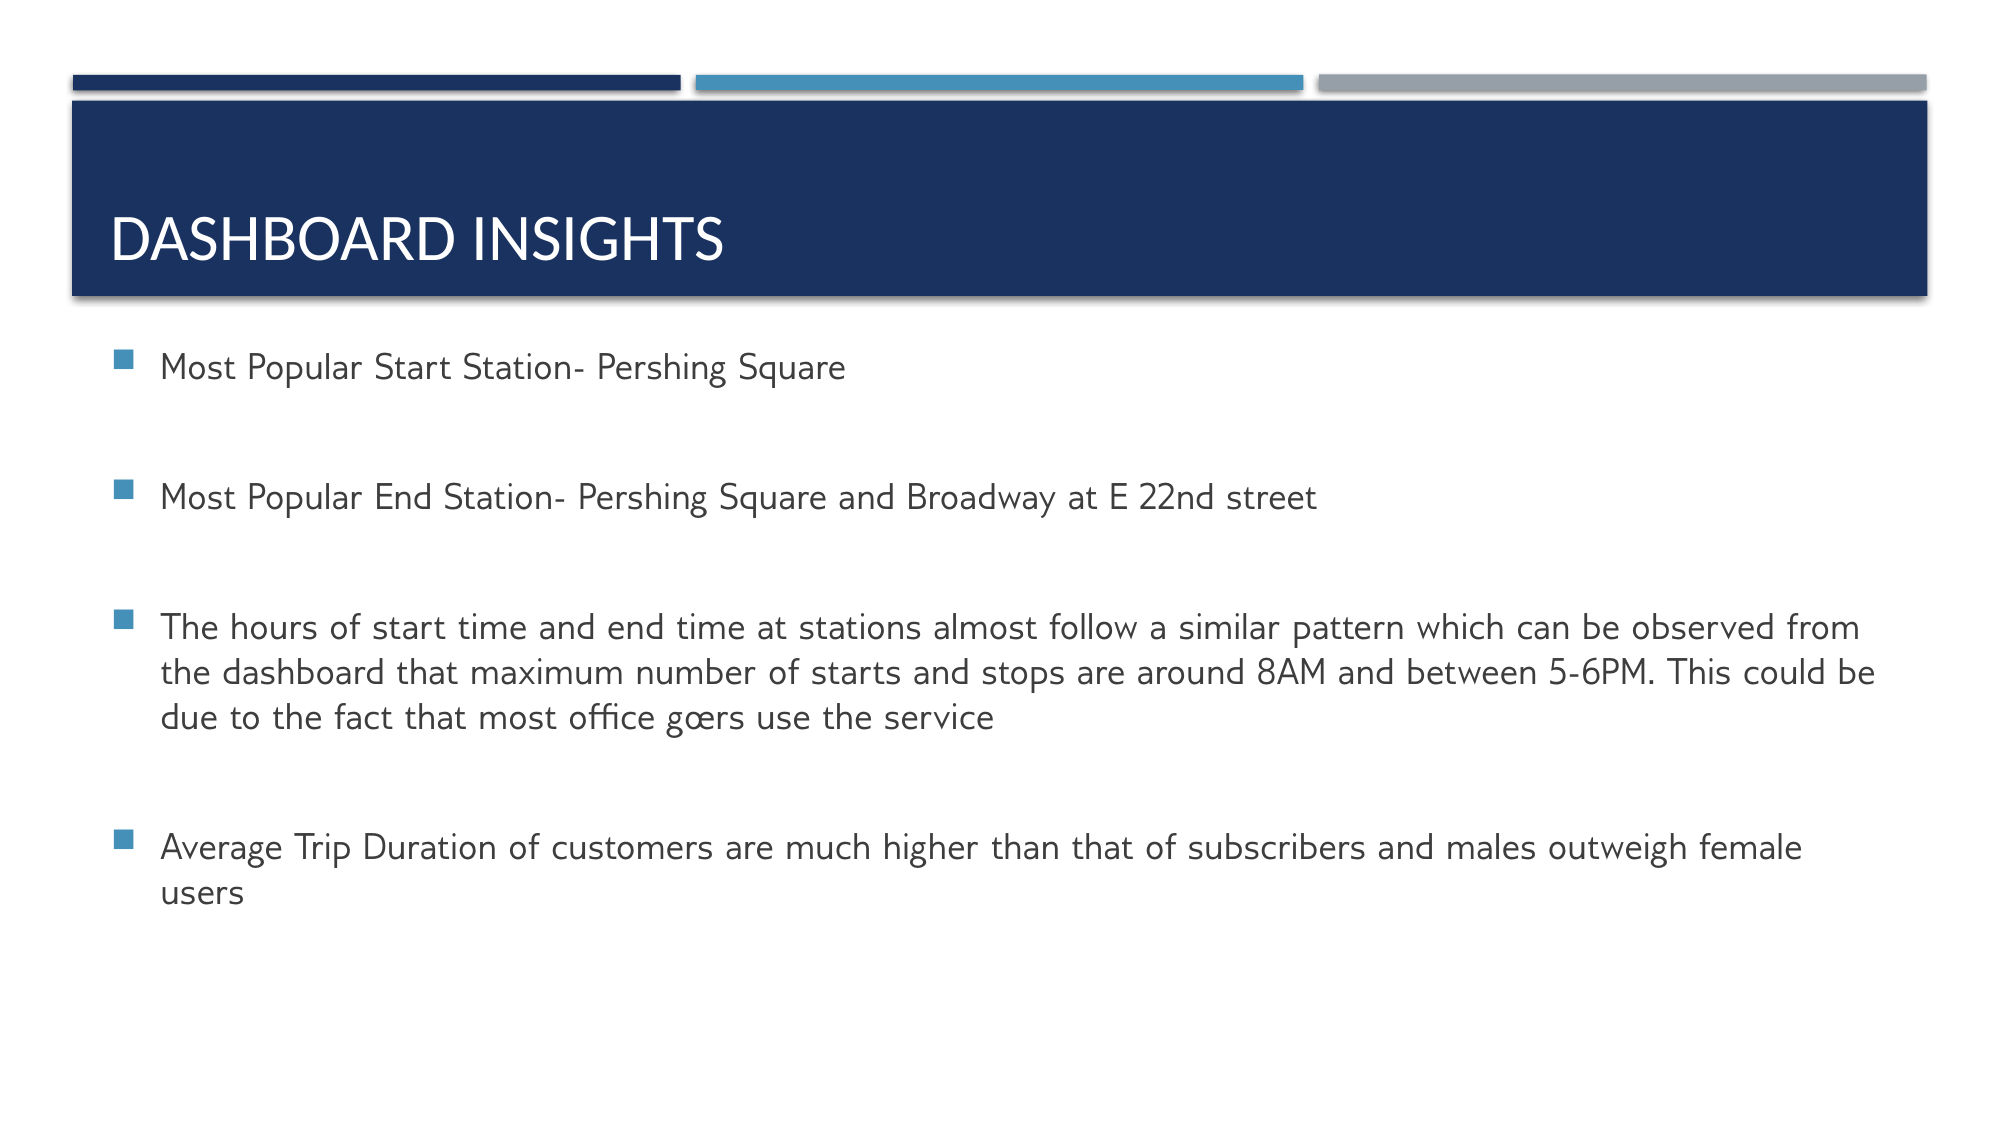

# Dashboard Insights
Most Popular Start Station- Pershing Square

Most Popular End Station- Pershing Square and Broadway at E 22nd street

The hours of start time and end time at stations almost follow a similar pattern which can be observed from the dashboard that maximum number of starts and stops are around 8AM and between 5-6PM. This could be due to the fact that most office goers use the service

Average Trip Duration of customers are much higher than that of subscribers and males outweigh female users